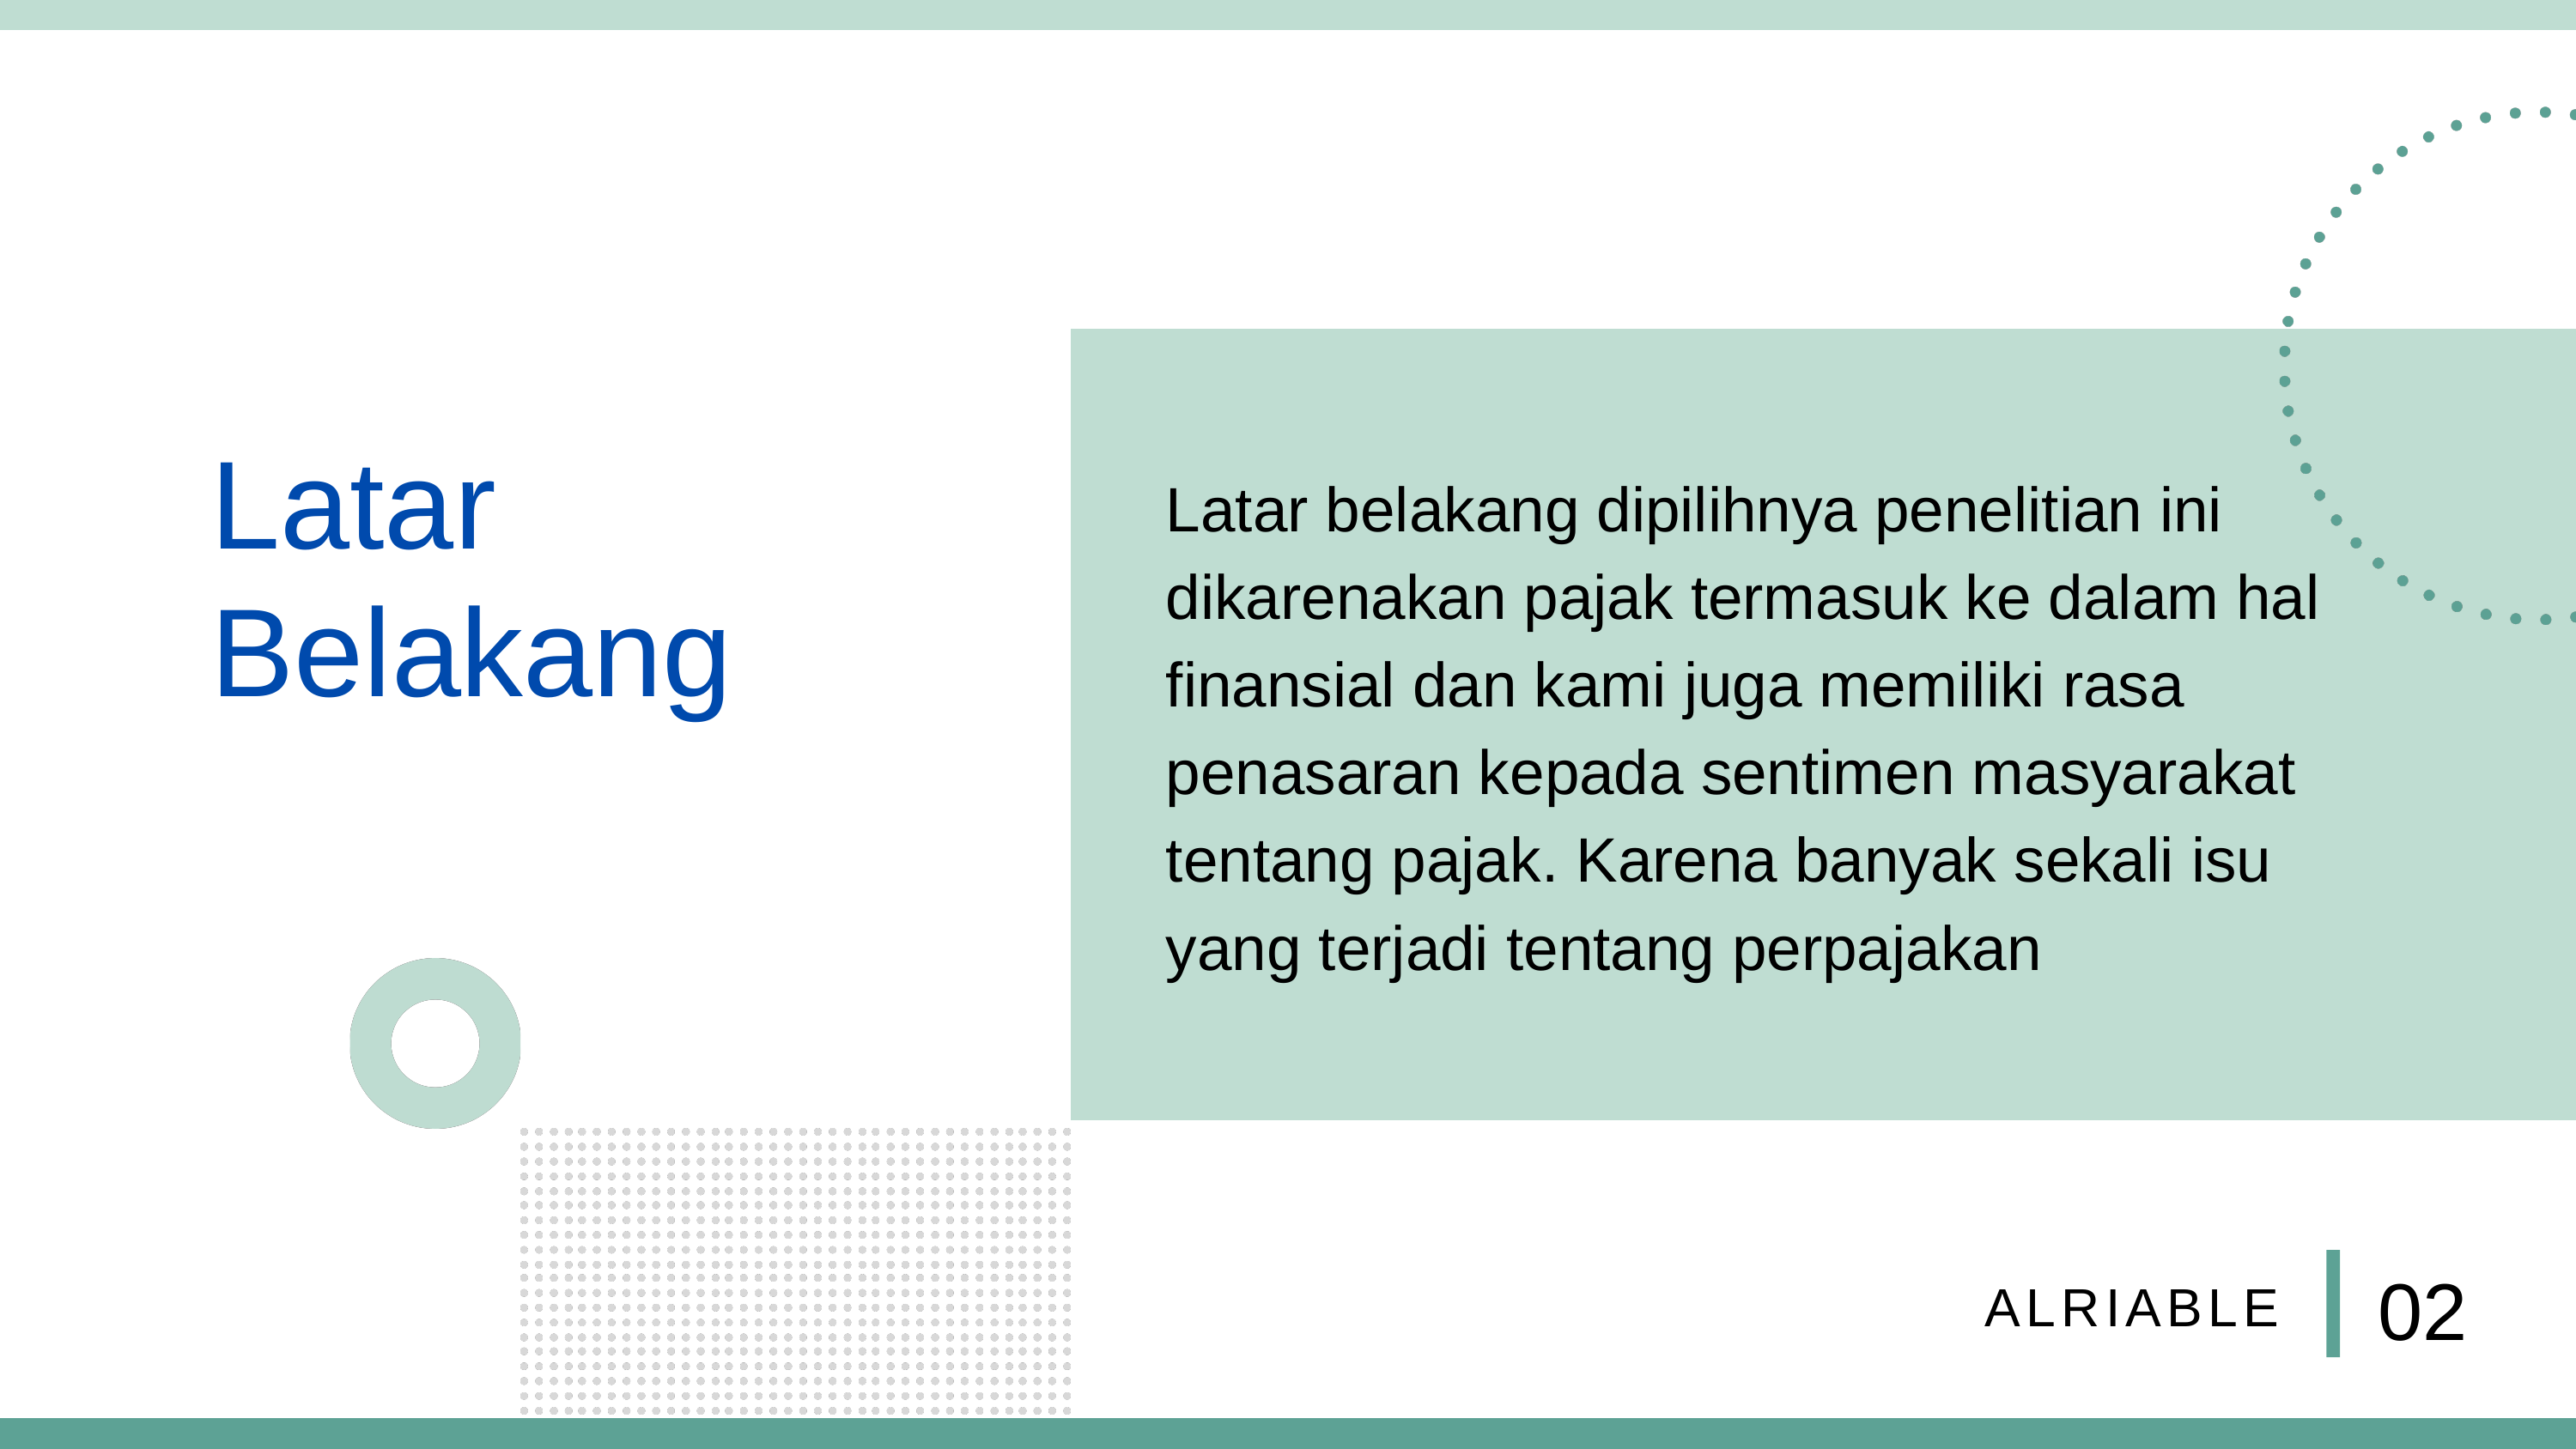

Latar
Belakang
Latar belakang dipilihnya penelitian ini dikarenakan pajak termasuk ke dalam hal finansial dan kami juga memiliki rasa penasaran kepada sentimen masyarakat tentang pajak. Karena banyak sekali isu yang terjadi tentang perpajakan

02

ALRIABLE